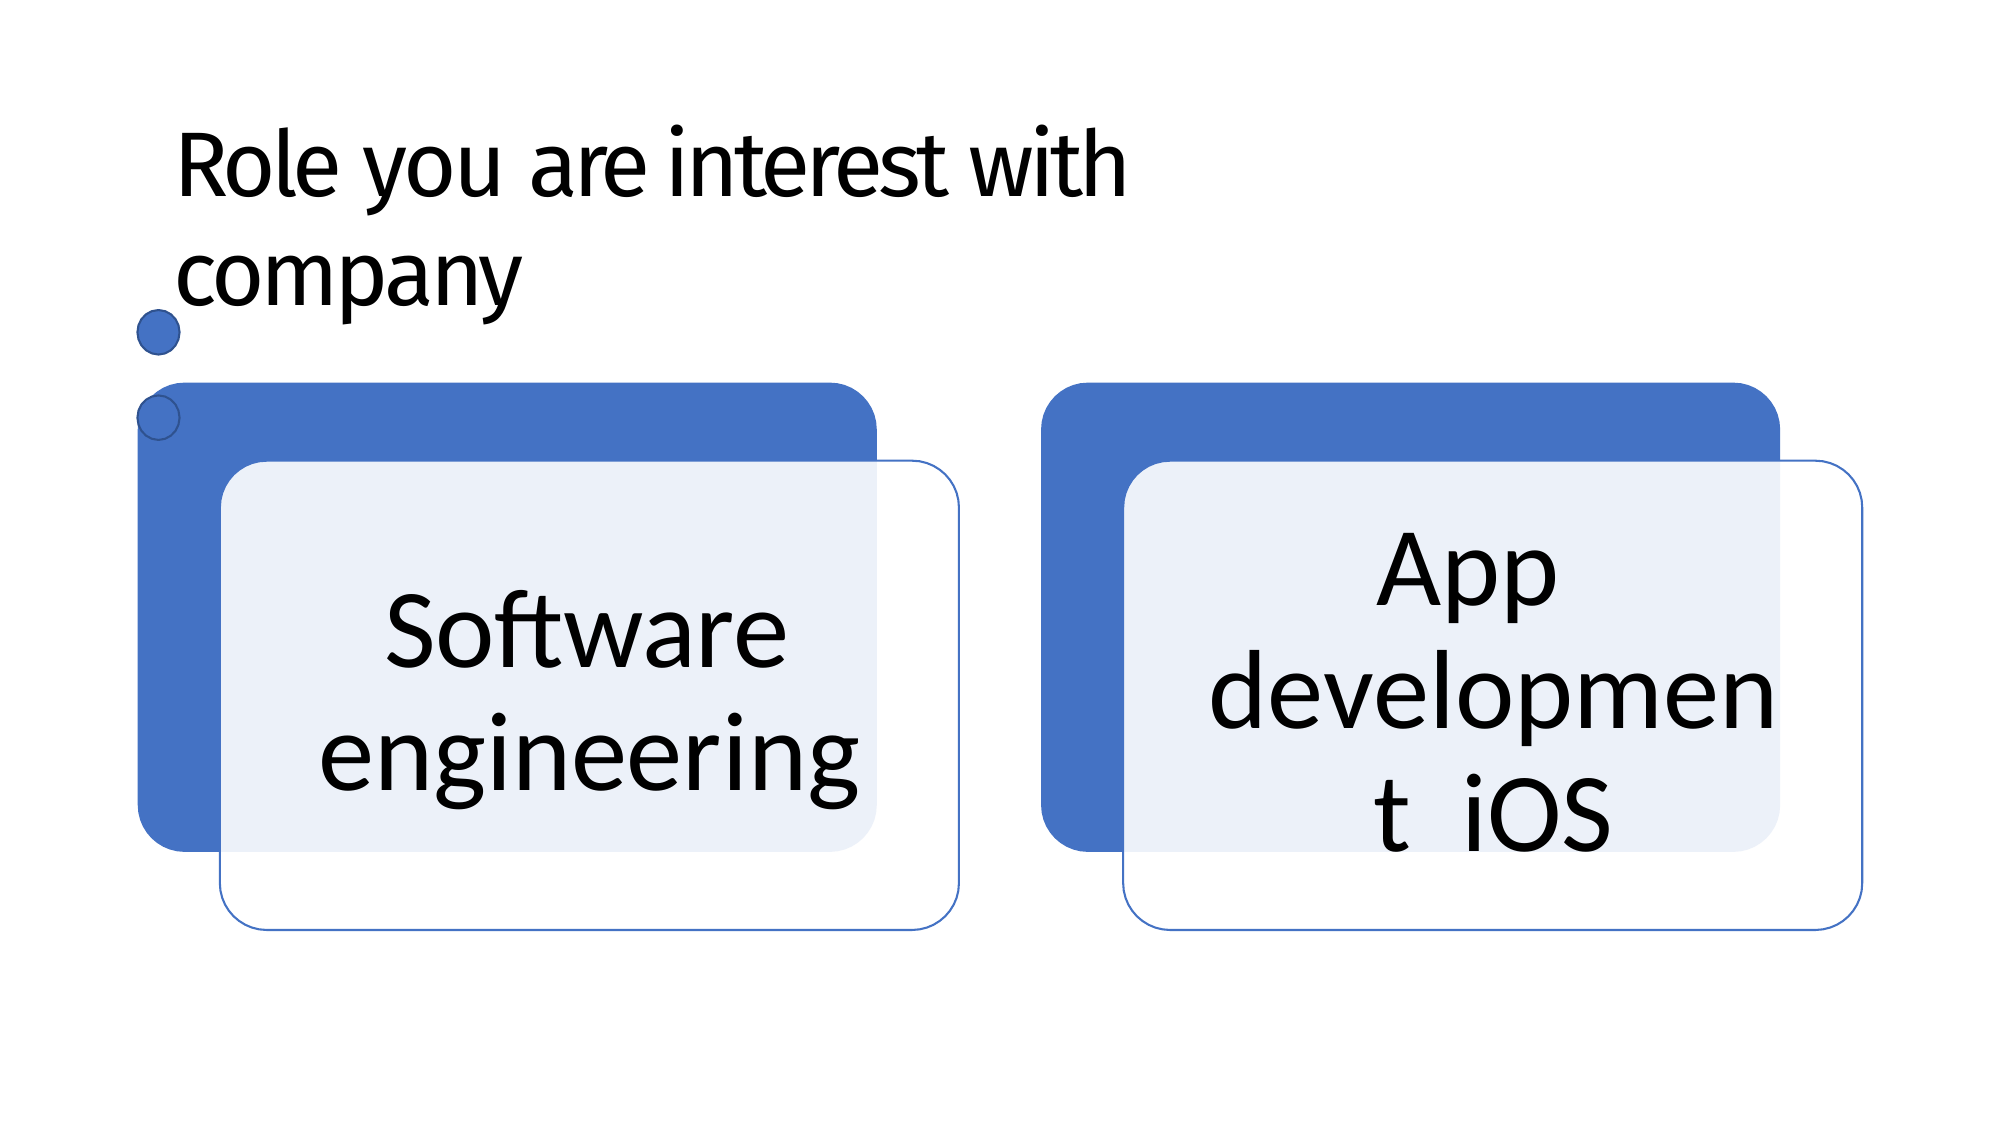

# Role you are interest with company

App   development  iOS
Software  engineering